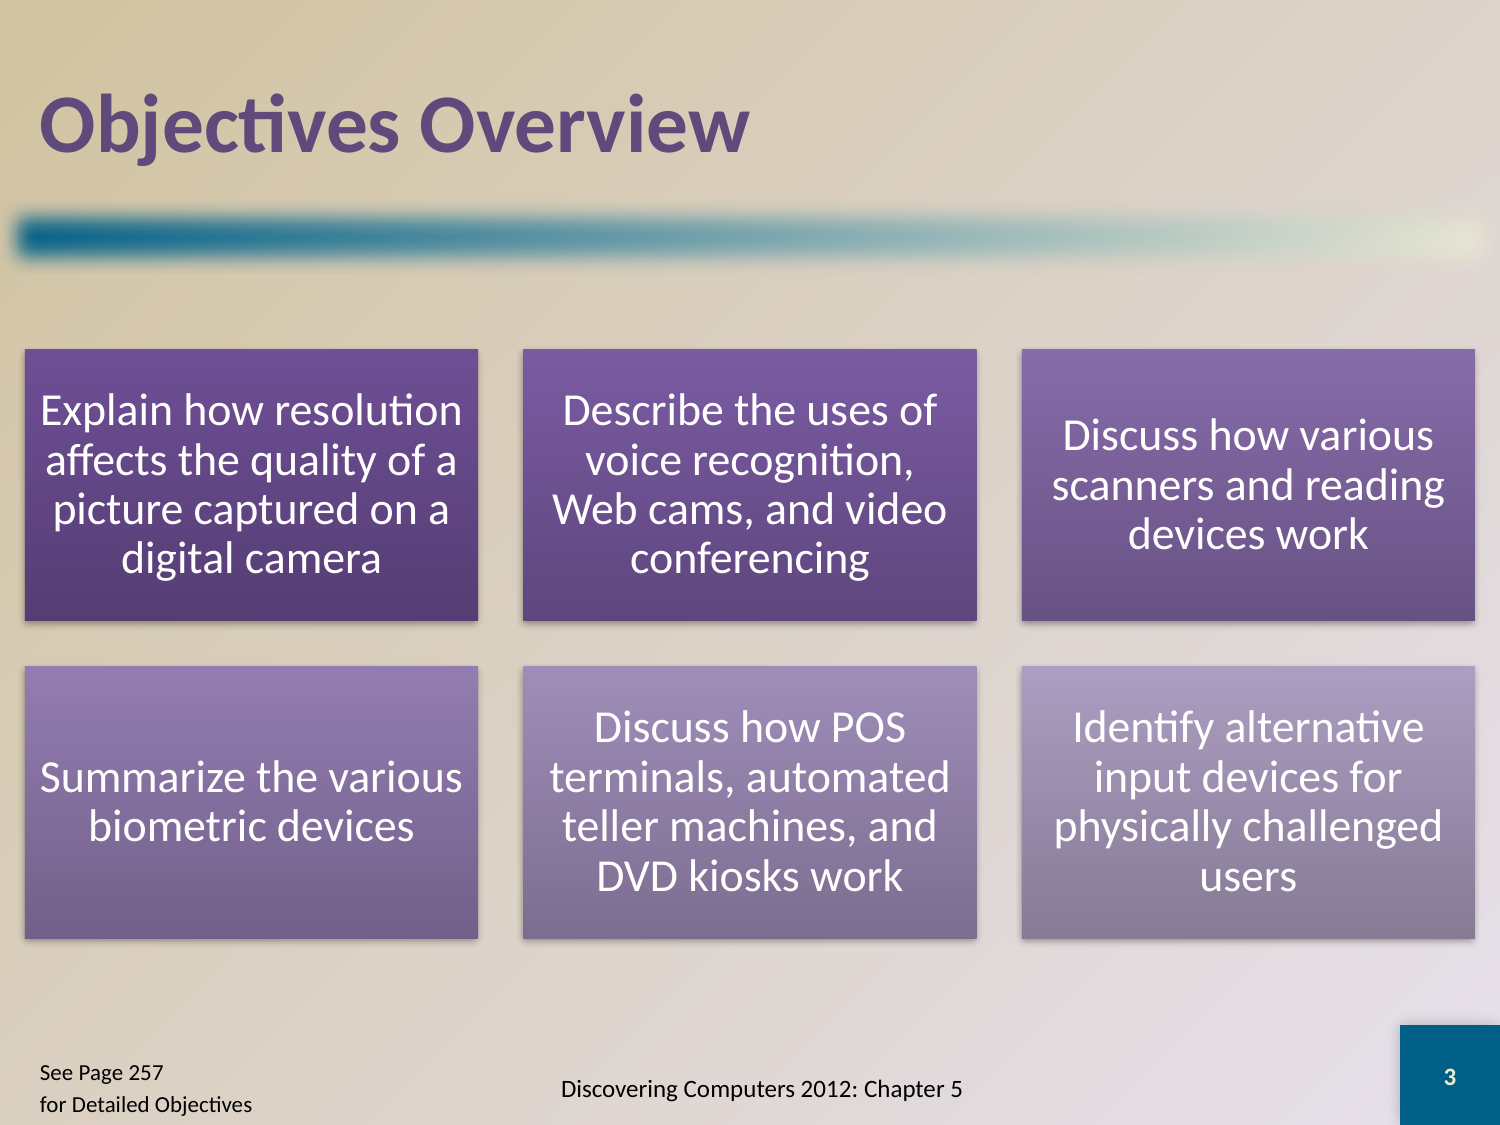

# Objectives Overview
Explain how resolution affects the quality of a picture captured on a digital camera
Describe the uses of voice recognition, Web cams, and video conferencing
Discuss how various scanners and reading devices work
Summarize the various biometric devices
Discuss how POS terminals, automated teller machines, and DVD kiosks work
Identify alternative input devices for physically challenged users
3
See Page 257
for Detailed Objectives
Discovering Computers 2012: Chapter 5